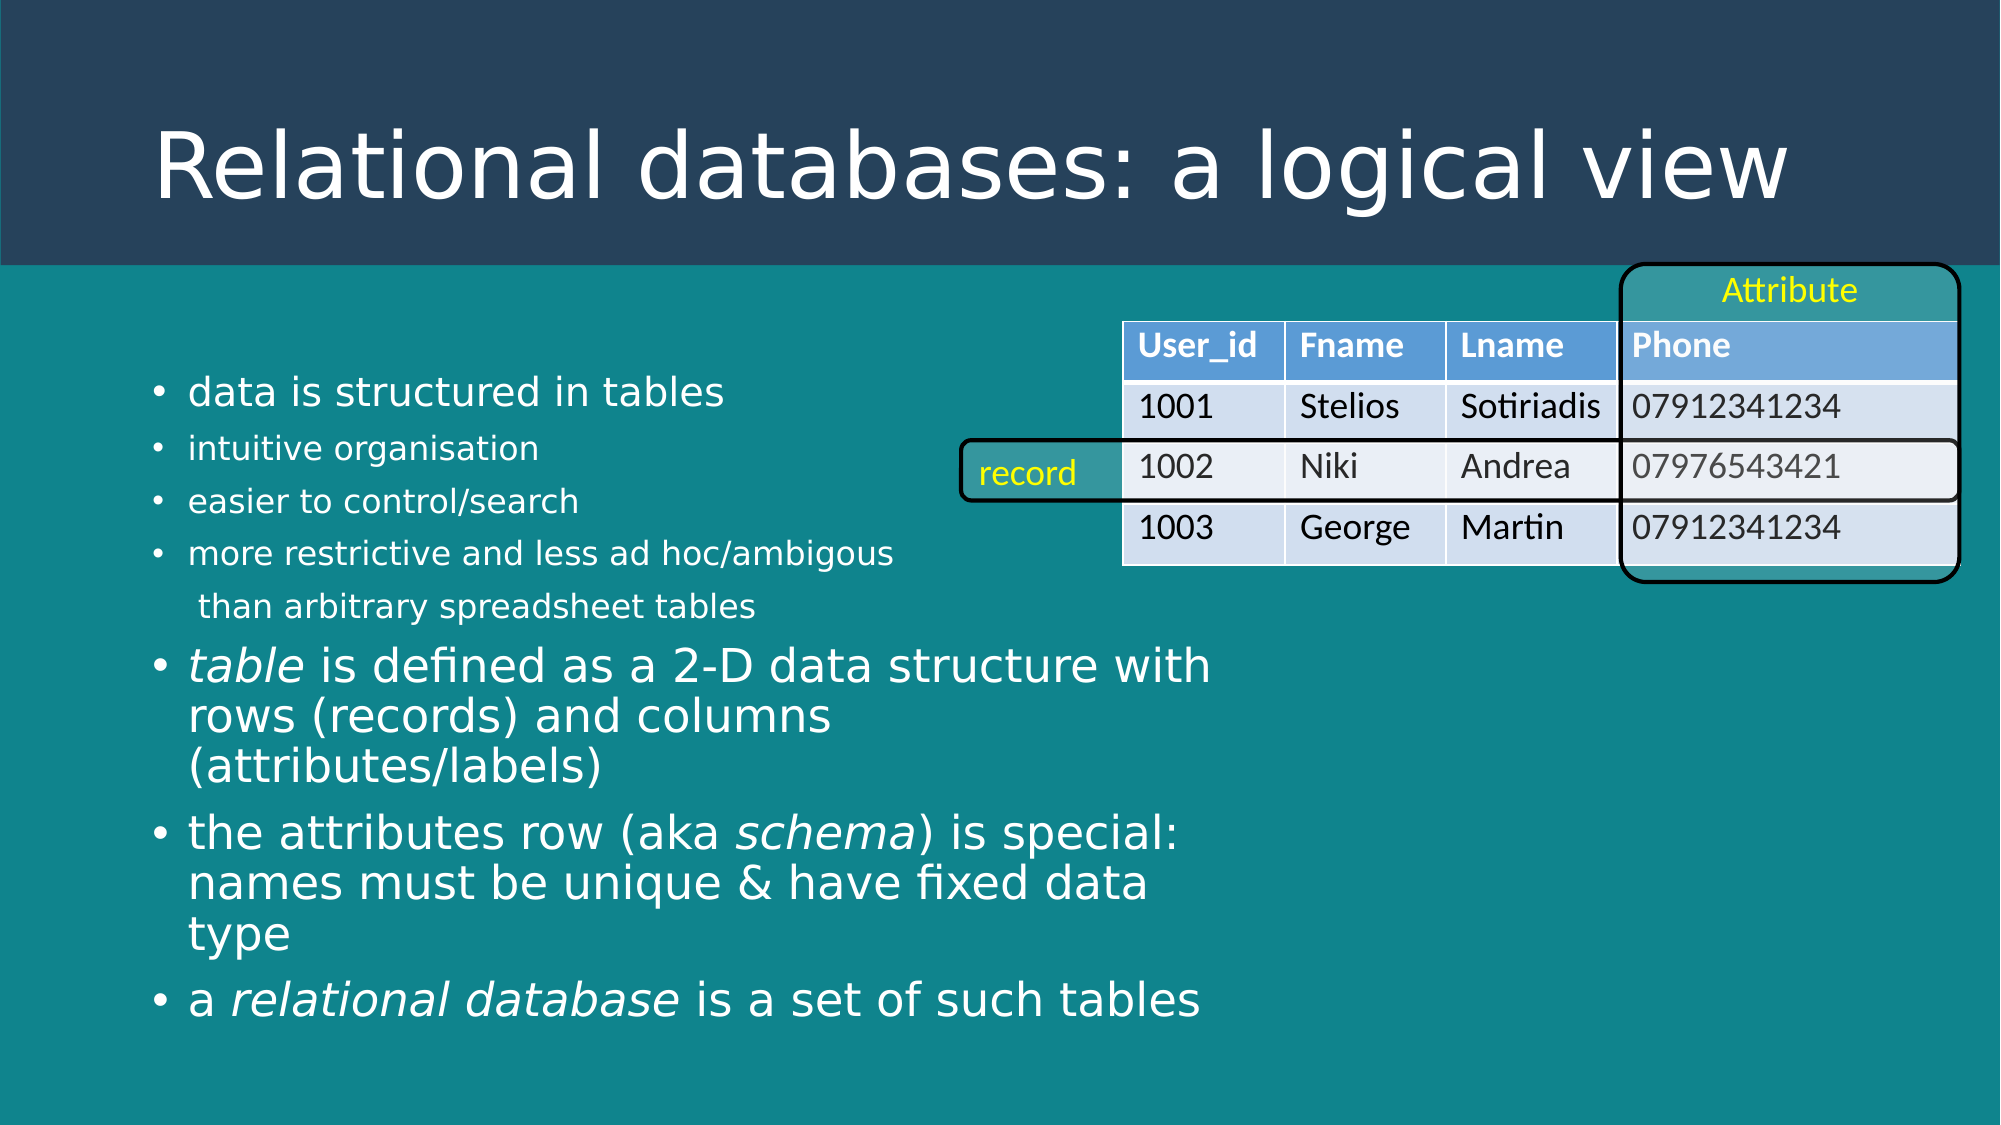

# Relational databases: a logical view
Attribute

| User\_id | Fname | Lname | Phone |
| --- | --- | --- | --- |
| 1001 | Stelios | Sotiriadis | 07912341234 |
| 1002 | Niki | Andrea | 07976543421 |
| 1003 | George | Martin | 07912341234 |
data is structured in tables
intuitive organisation
easier to control/search
more restrictive and less ad hoc/ambigous
 than arbitrary spreadsheet tables
table is defined as a 2-D data structure with rows (records) and columns (attributes/labels)
the attributes row (aka schema) is special: names must be unique & have fixed data type
a relational database is a set of such tables
record